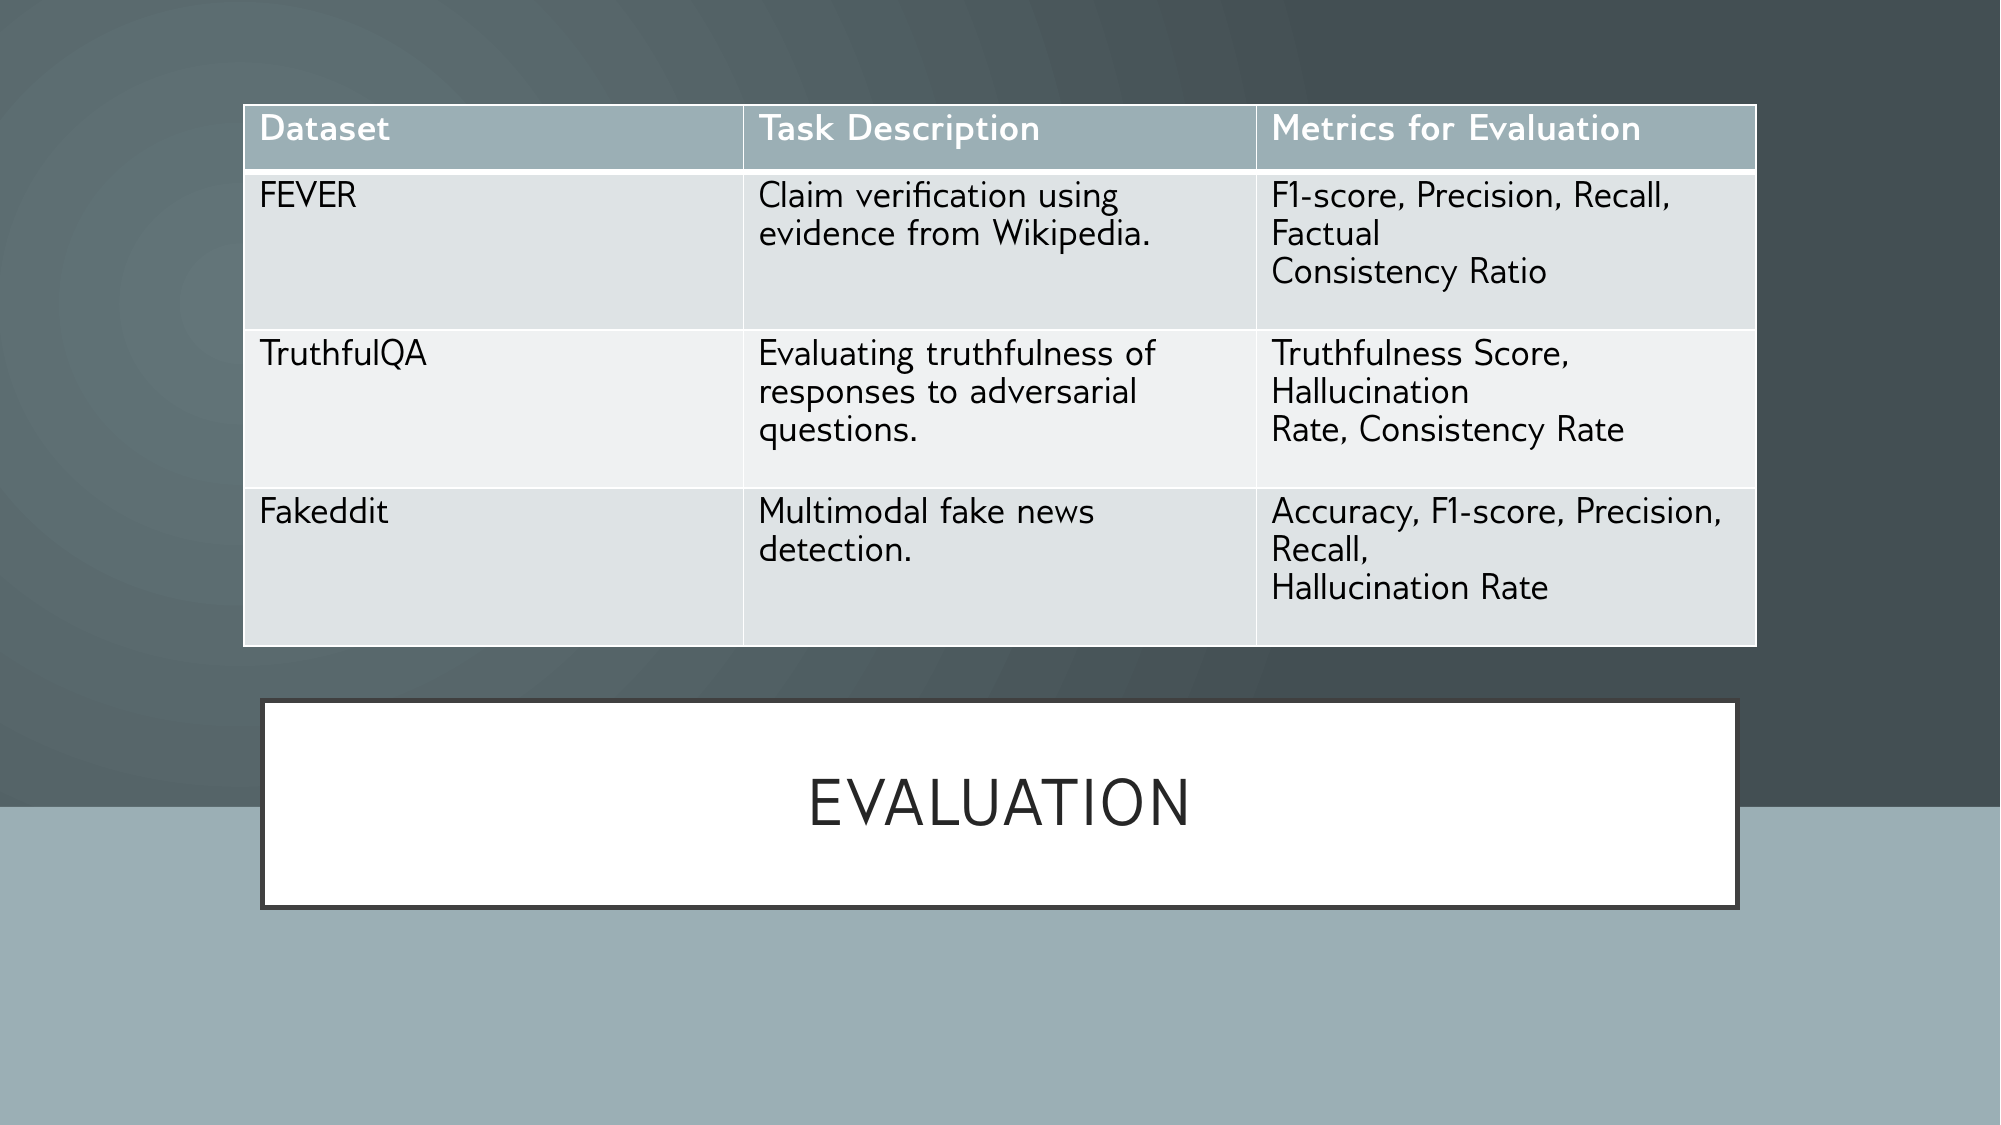

| Dataset | Task Description | Metrics for Evaluation |
| --- | --- | --- |
| FEVER | Claim verification using evidence from Wikipedia. | F1-score, Precision, Recall, Factual Consistency Ratio |
| TruthfulQA | Evaluating truthfulness of responses to adversarial questions. | Truthfulness Score, Hallucination Rate, Consistency Rate |
| Fakeddit | Multimodal fake news detection. | Accuracy, F1-score, Precision, Recall, Hallucination Rate |
# Evaluation